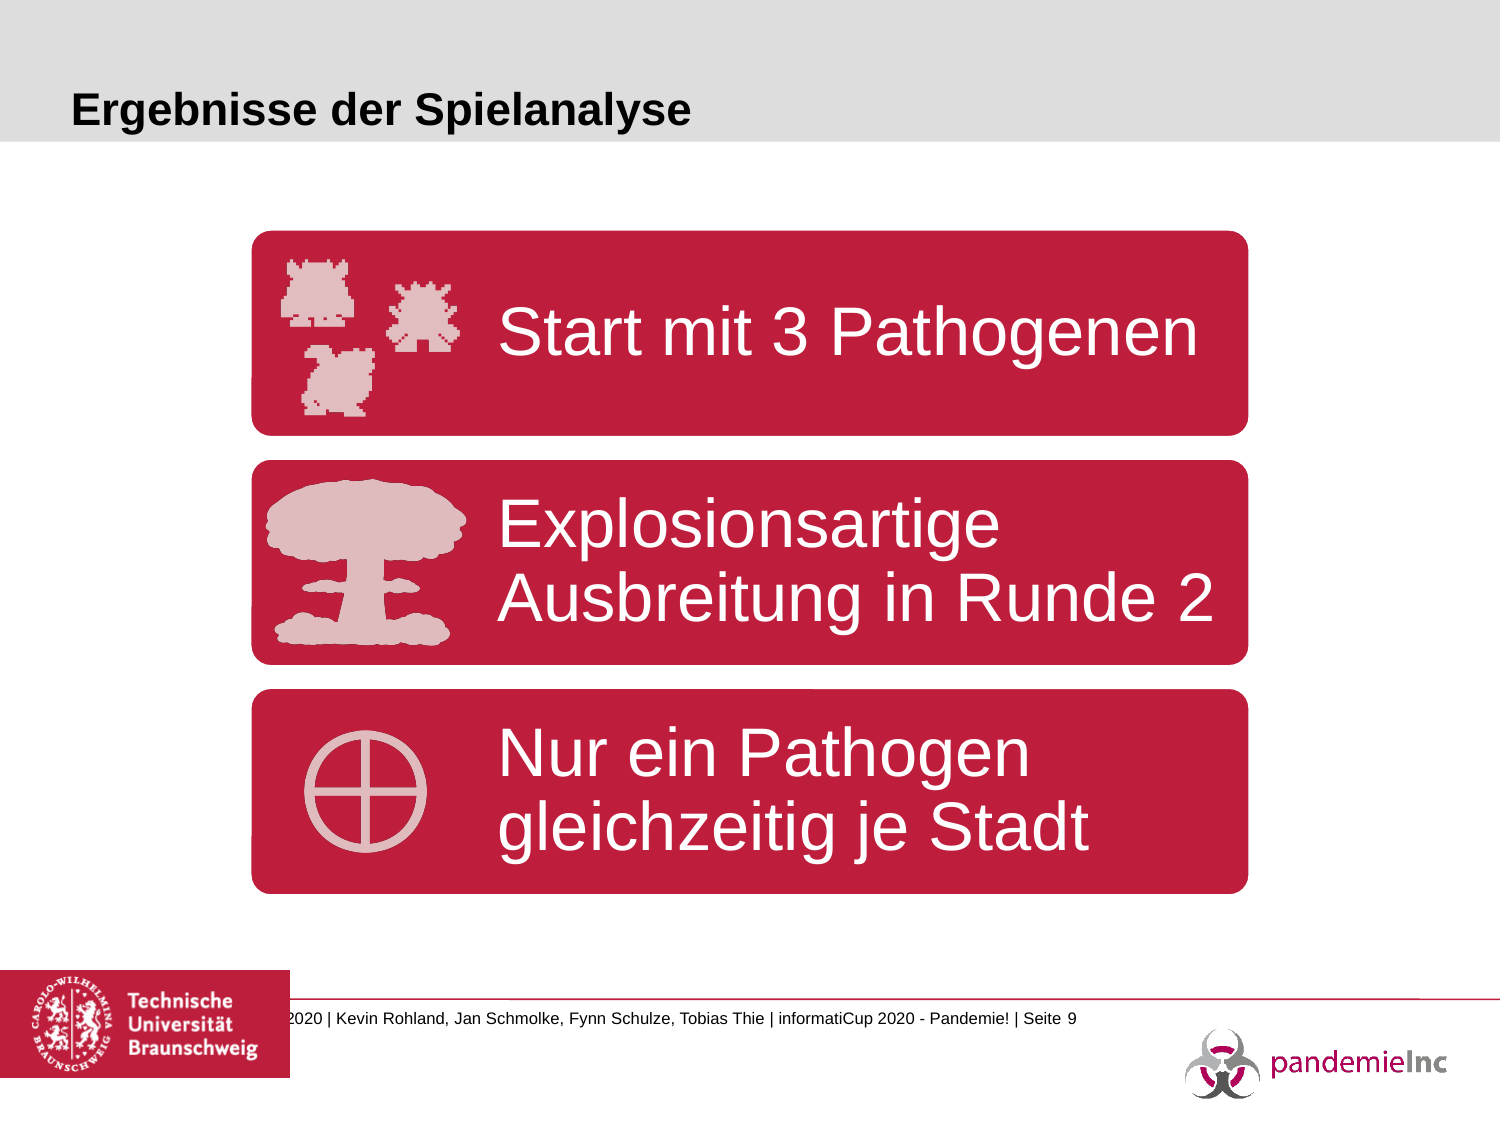

# Ergebnisse der Spielanalyse
Start mit 3 Pathogenen
Explosionsartige Ausbreitung in Runde 2
Nur ein Pathogen gleichzeitig je Stadt